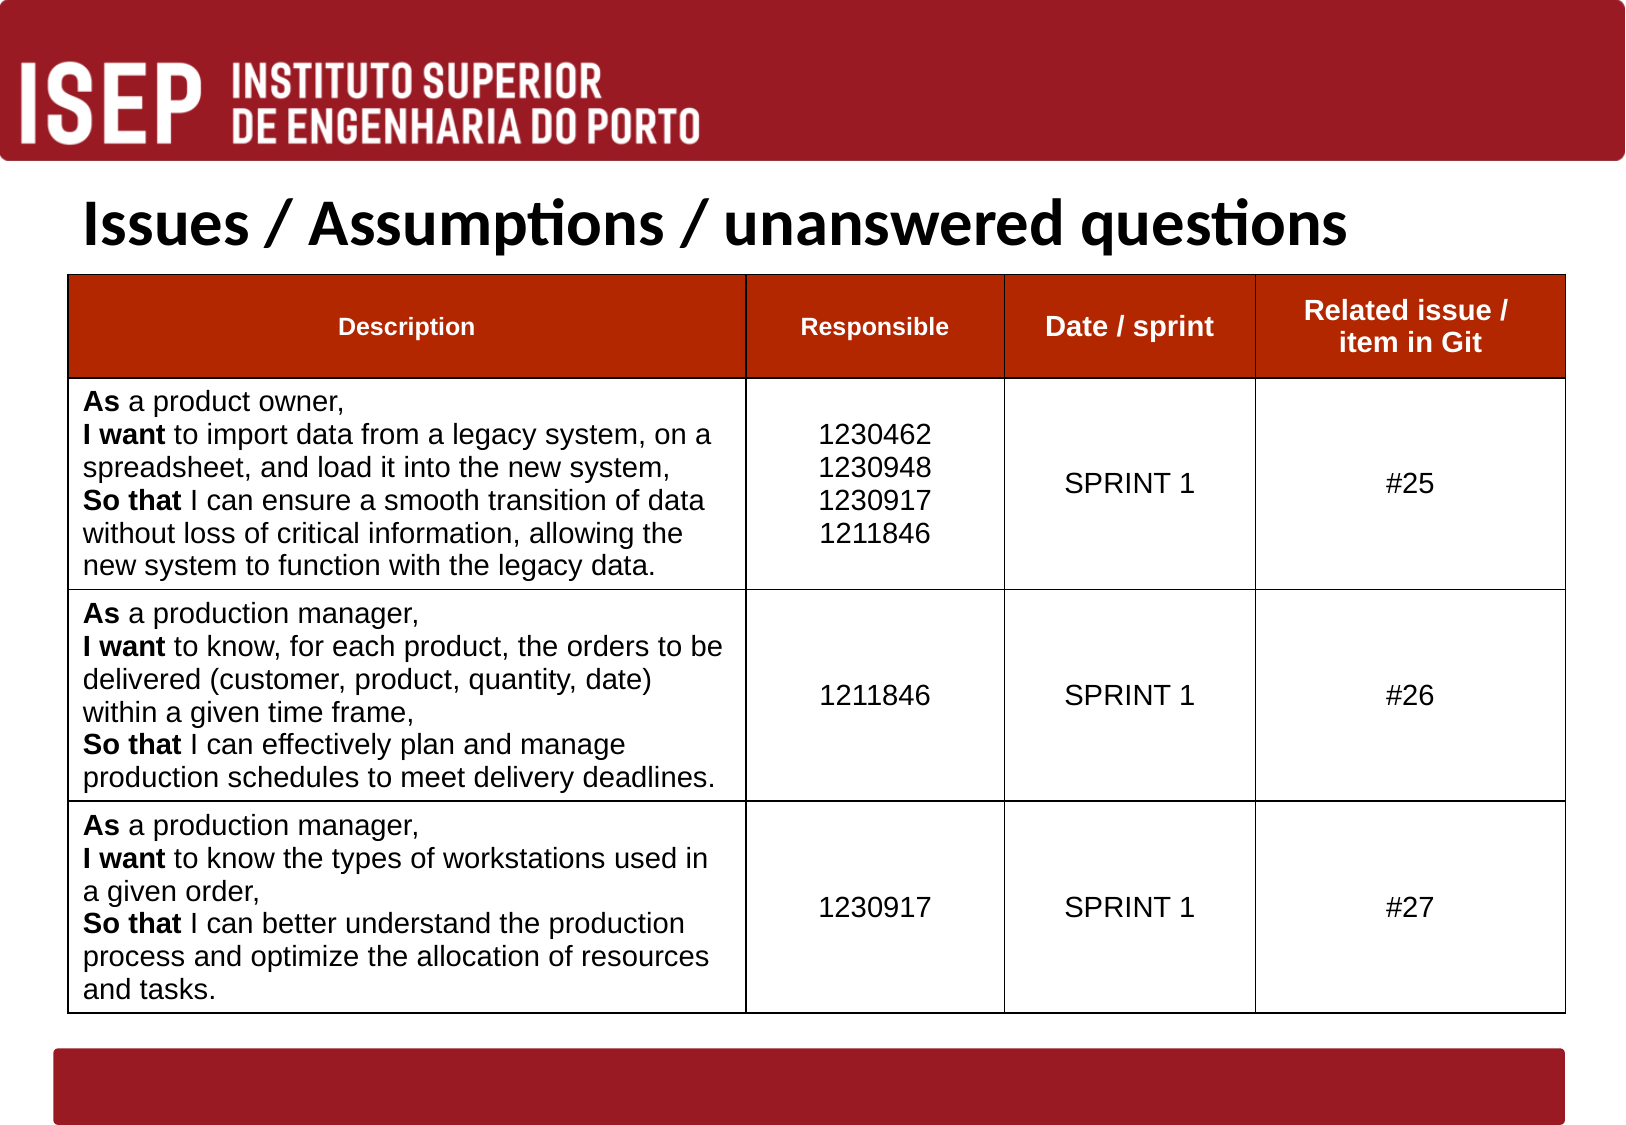

# Issues / Assumptions / unanswered questions
| Description | Responsible | Date / sprint | Related issue / item in Git |
| --- | --- | --- | --- |
| As a product owner, I want to import data from a legacy system, on a spreadsheet, and load it into the new system, So that I can ensure a smooth transition of data without loss of critical information, allowing the new system to function with the legacy data. | 1230462 1230948 1230917 1211846 | SPRINT 1 | #25 |
| As a production manager, I want to know, for each product, the orders to be delivered (customer, product, quantity, date) within a given time frame, So that I can effectively plan and manage production schedules to meet delivery deadlines. | 1211846 | SPRINT 1 | #26 |
| As a production manager, I want to know the types of workstations used in a given order, So that I can better understand the production process and optimize the allocation of resources and tasks. | 1230917 | SPRINT 1 | #27 |